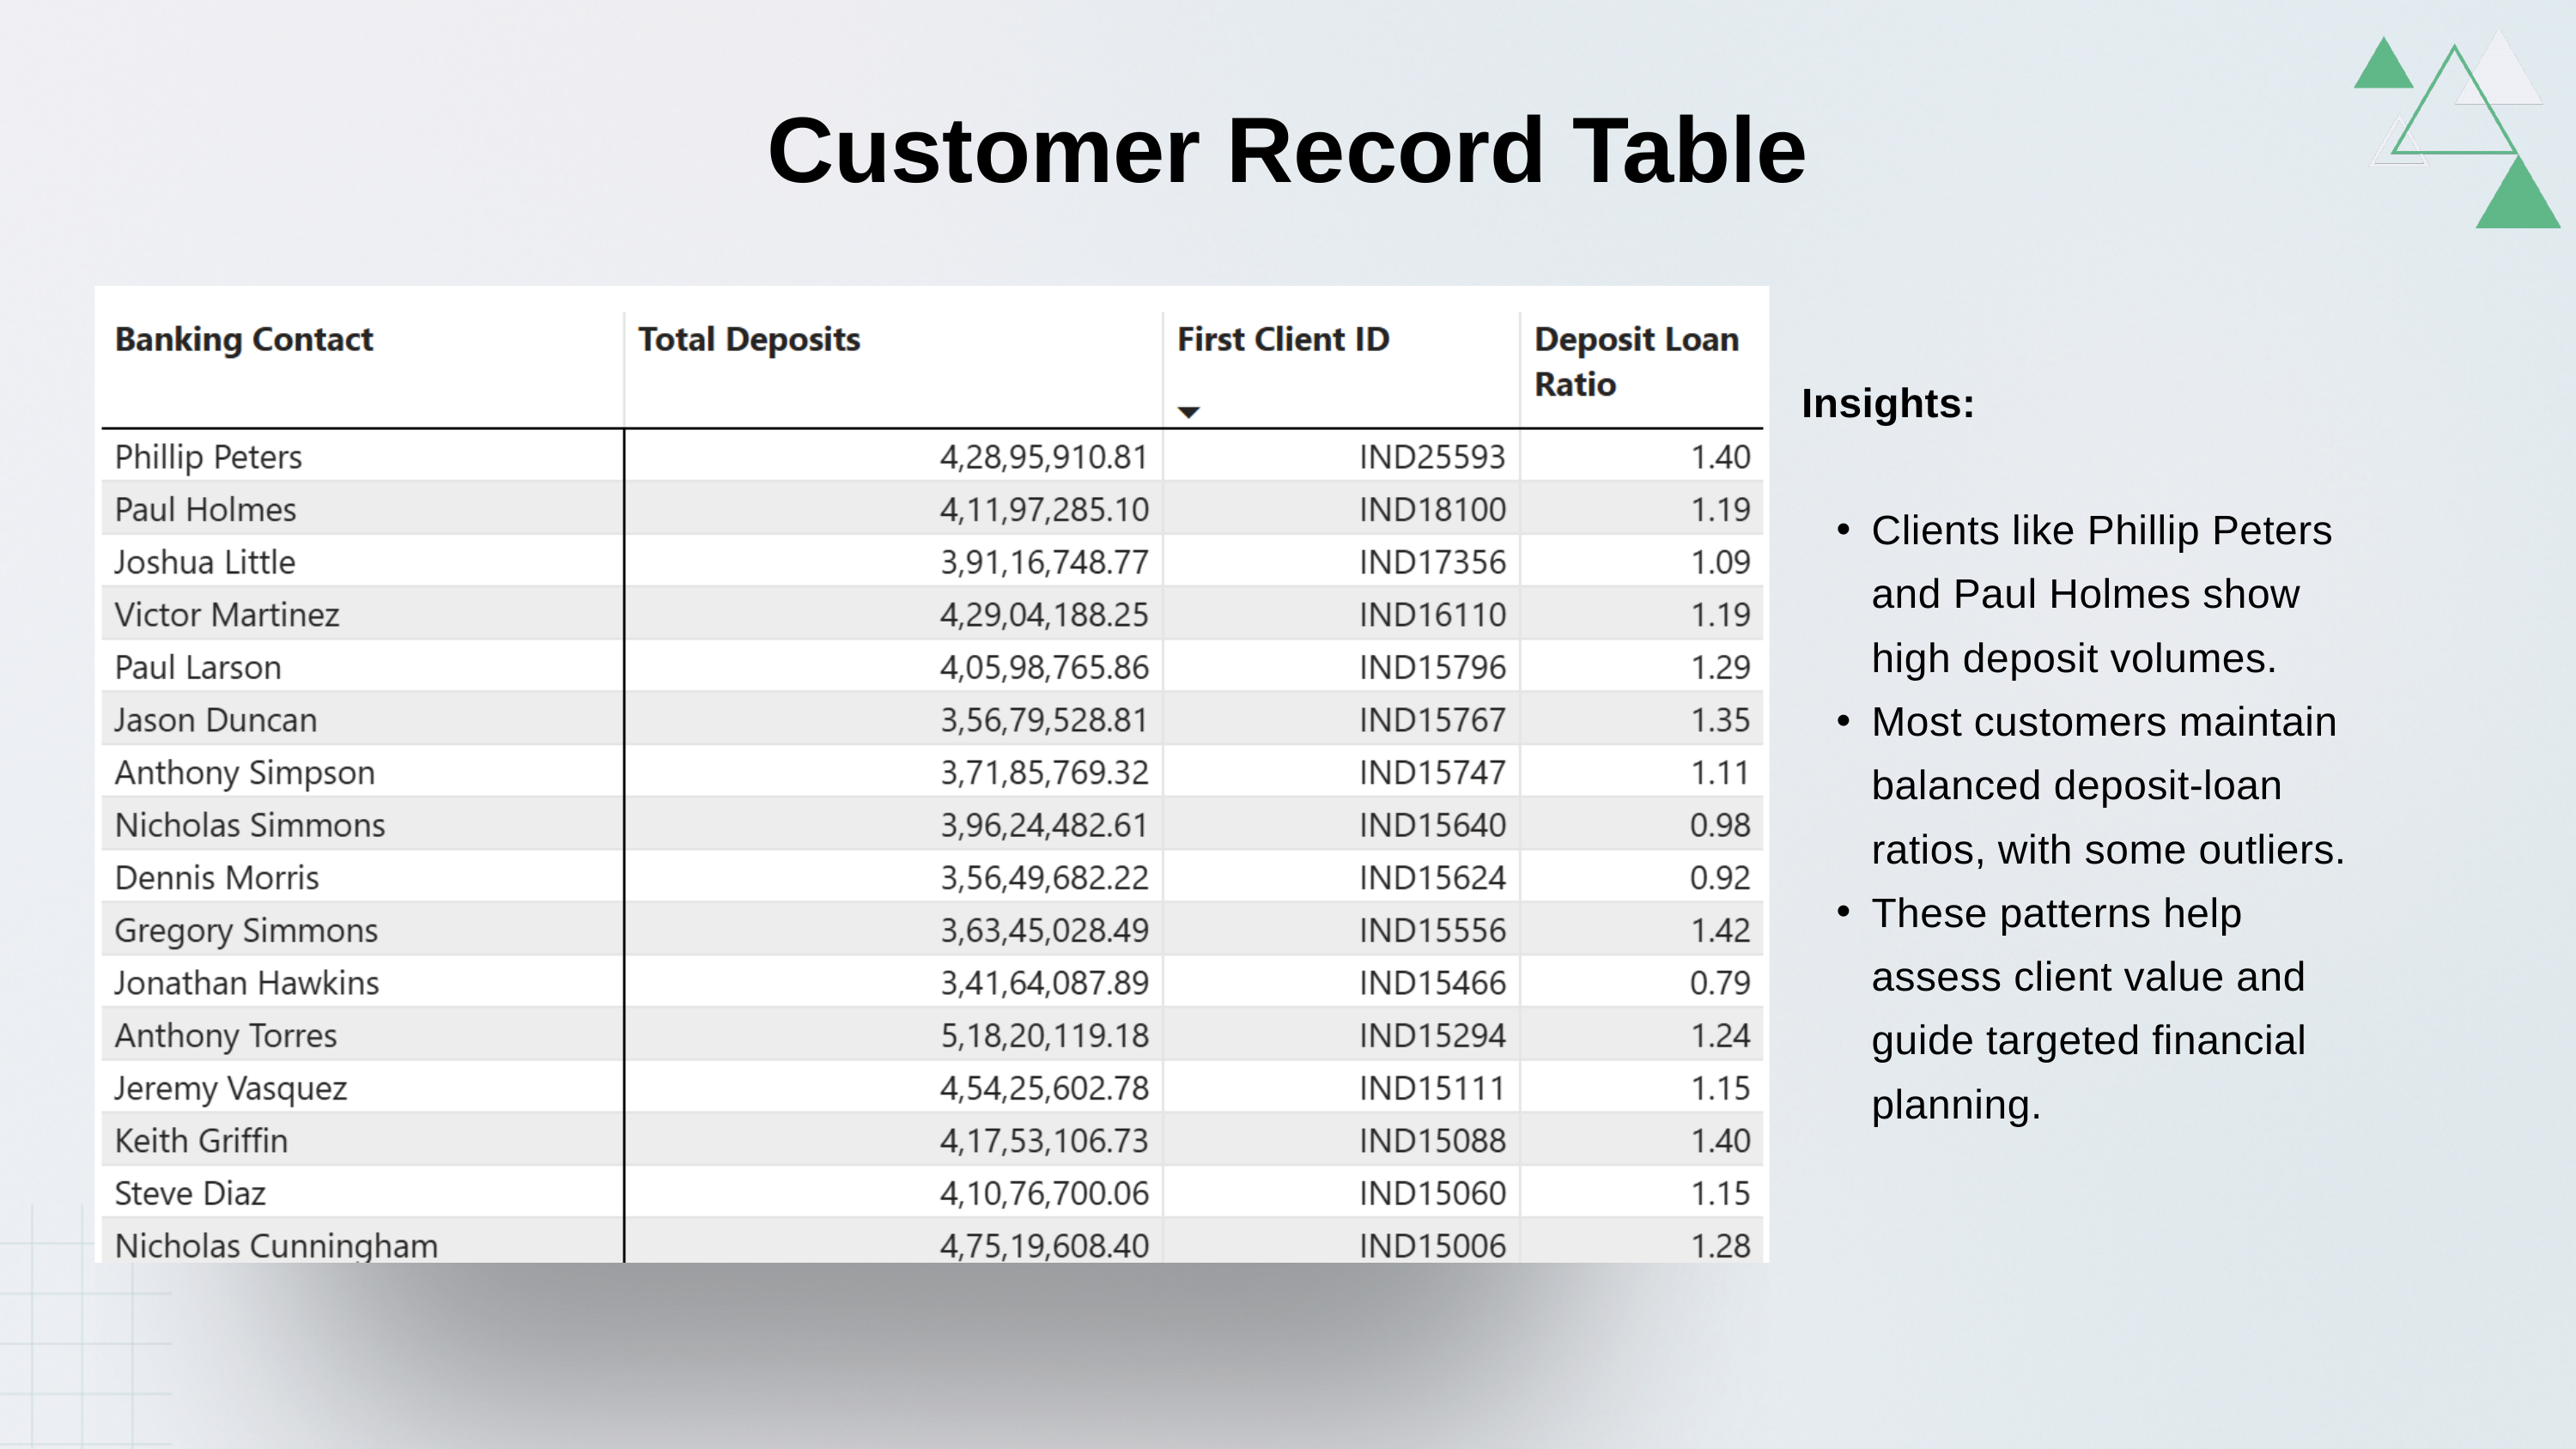

Customer Record Table

Insights:

Clients like Phillip Peters and Paul Holmes show high deposit volumes.
Most customers maintain balanced deposit-loan ratios, with some outliers.
These patterns help assess client value and guide targeted financial planning.